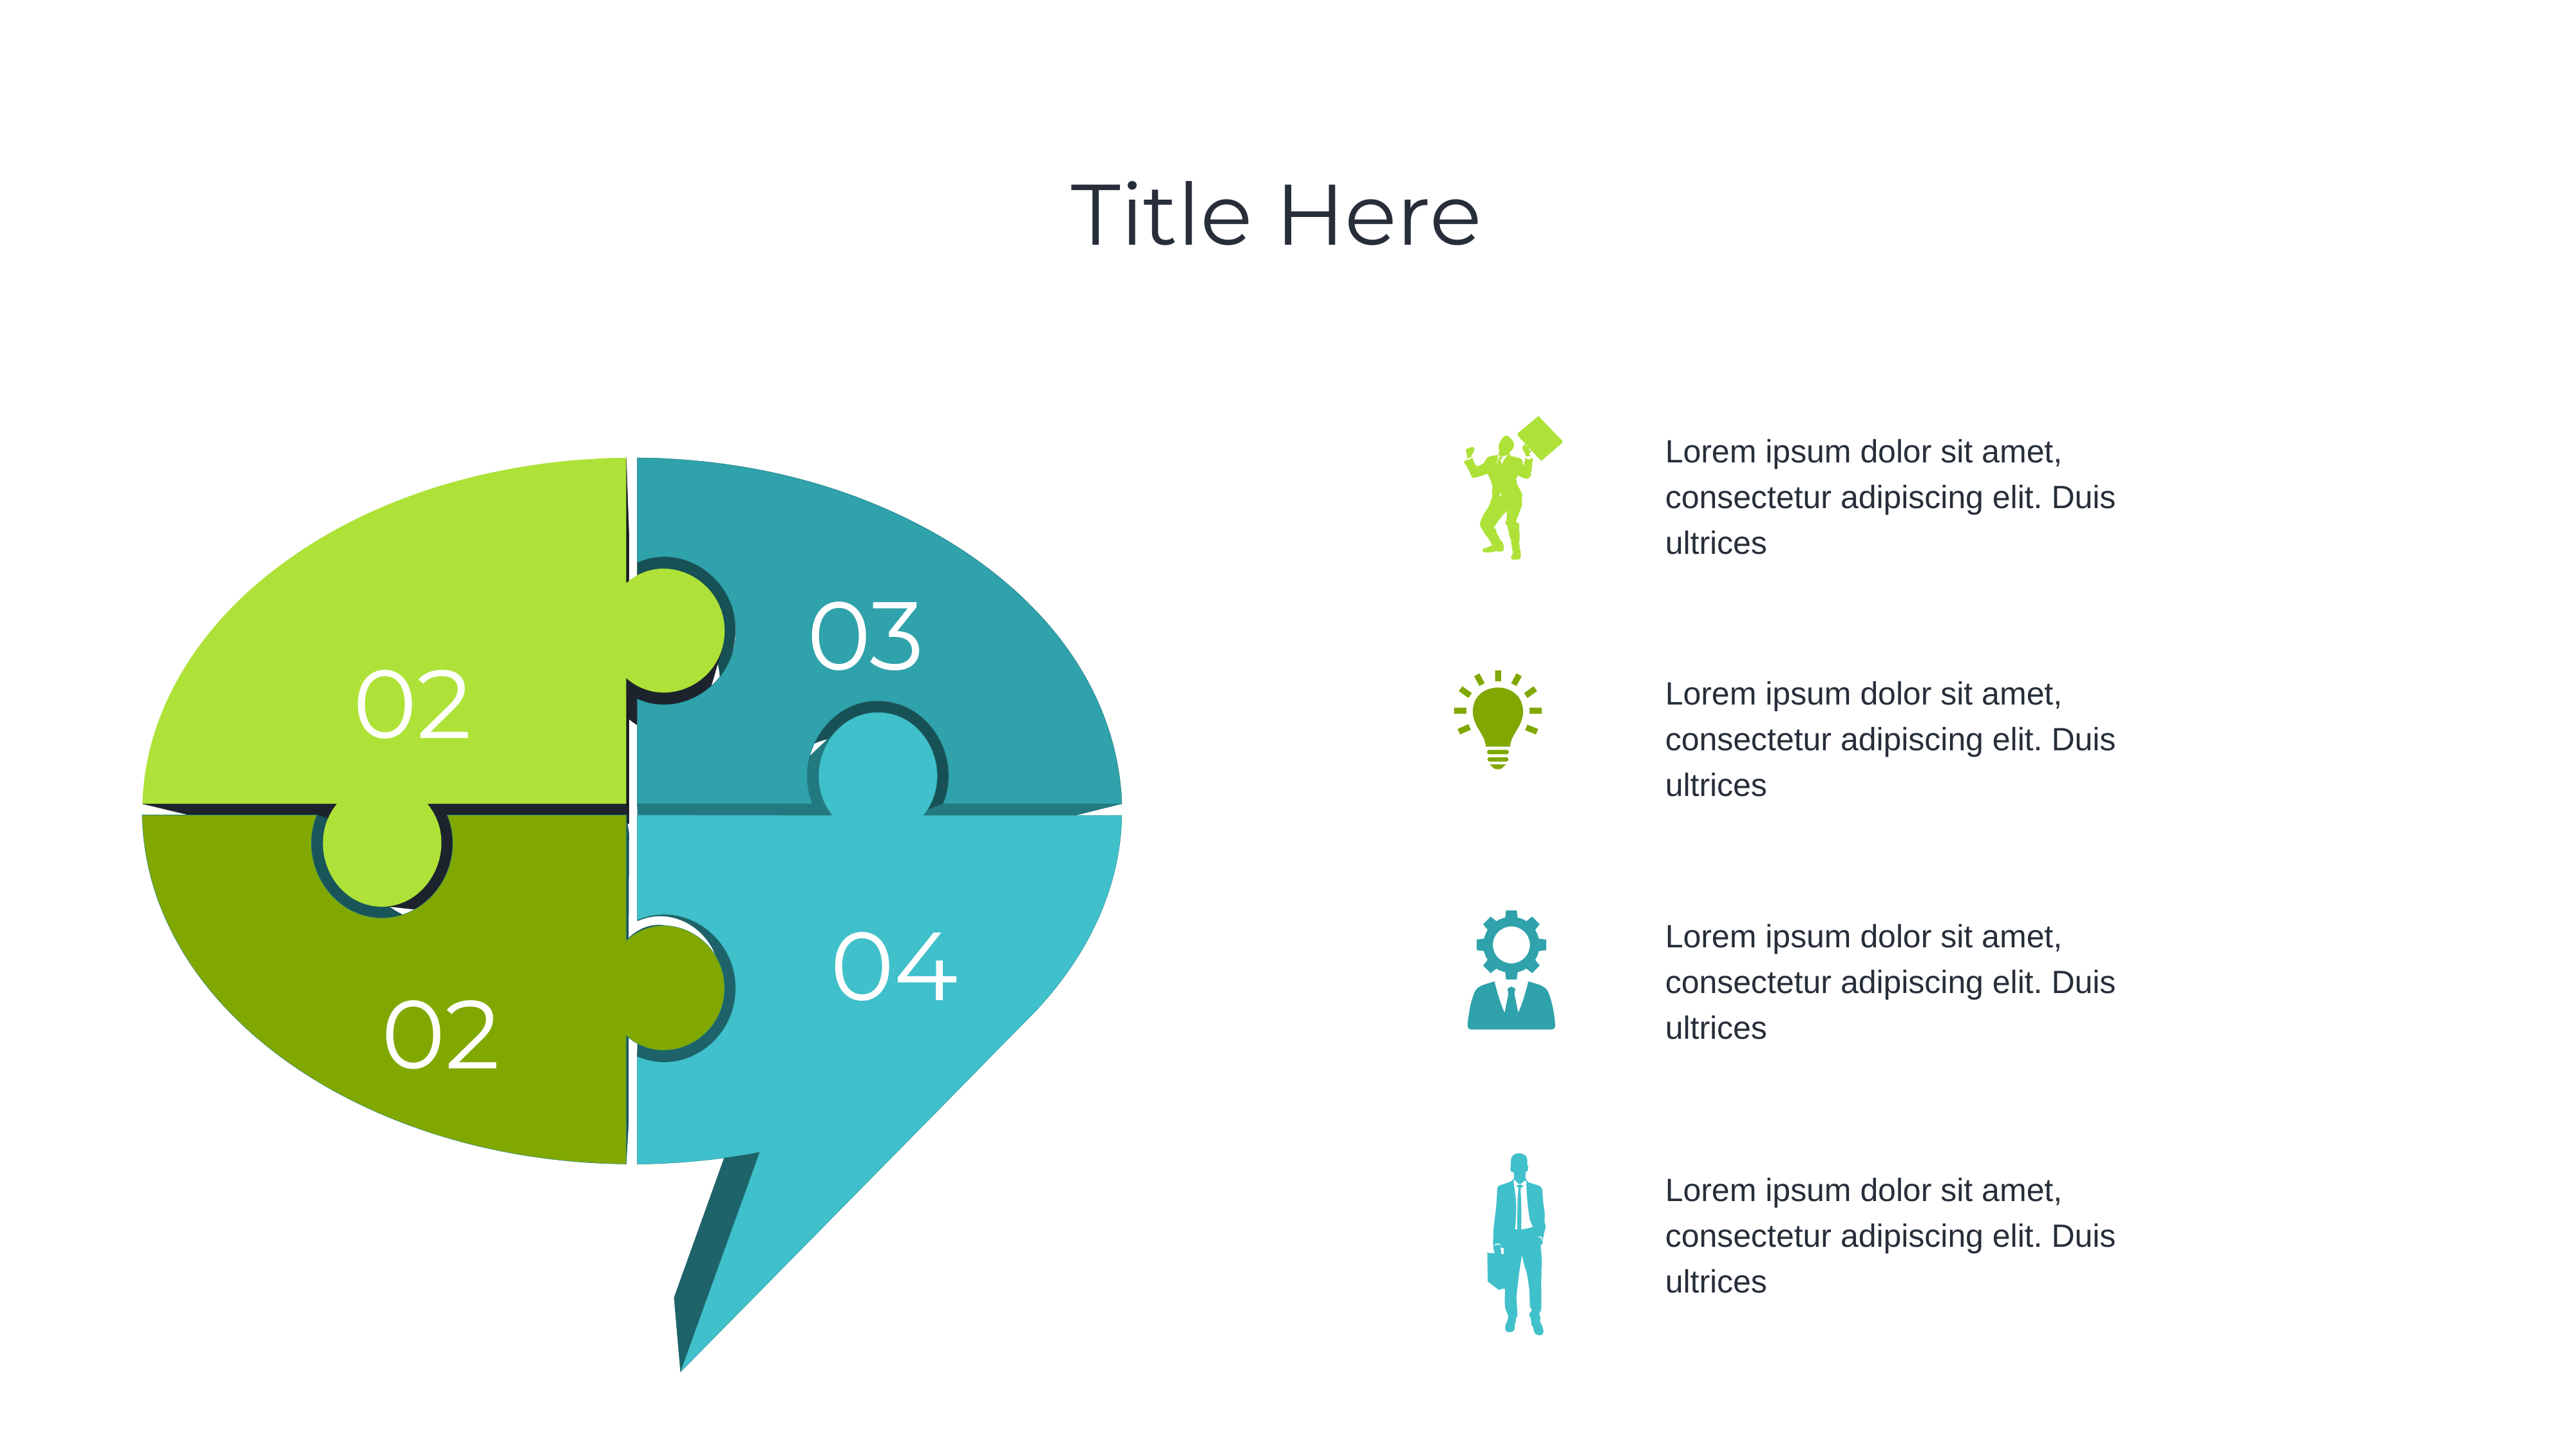

# Title Here

Lorem ipsum dolor sit amet, consectetur adipiscing elit. Duis ultrices

03
02
Lorem ipsum dolor sit amet, consectetur adipiscing elit. Duis ultrices

04
Lorem ipsum dolor sit amet, consectetur adipiscing elit. Duis ultrices

02

Lorem ipsum dolor sit amet, consectetur adipiscing elit. Duis ultrices